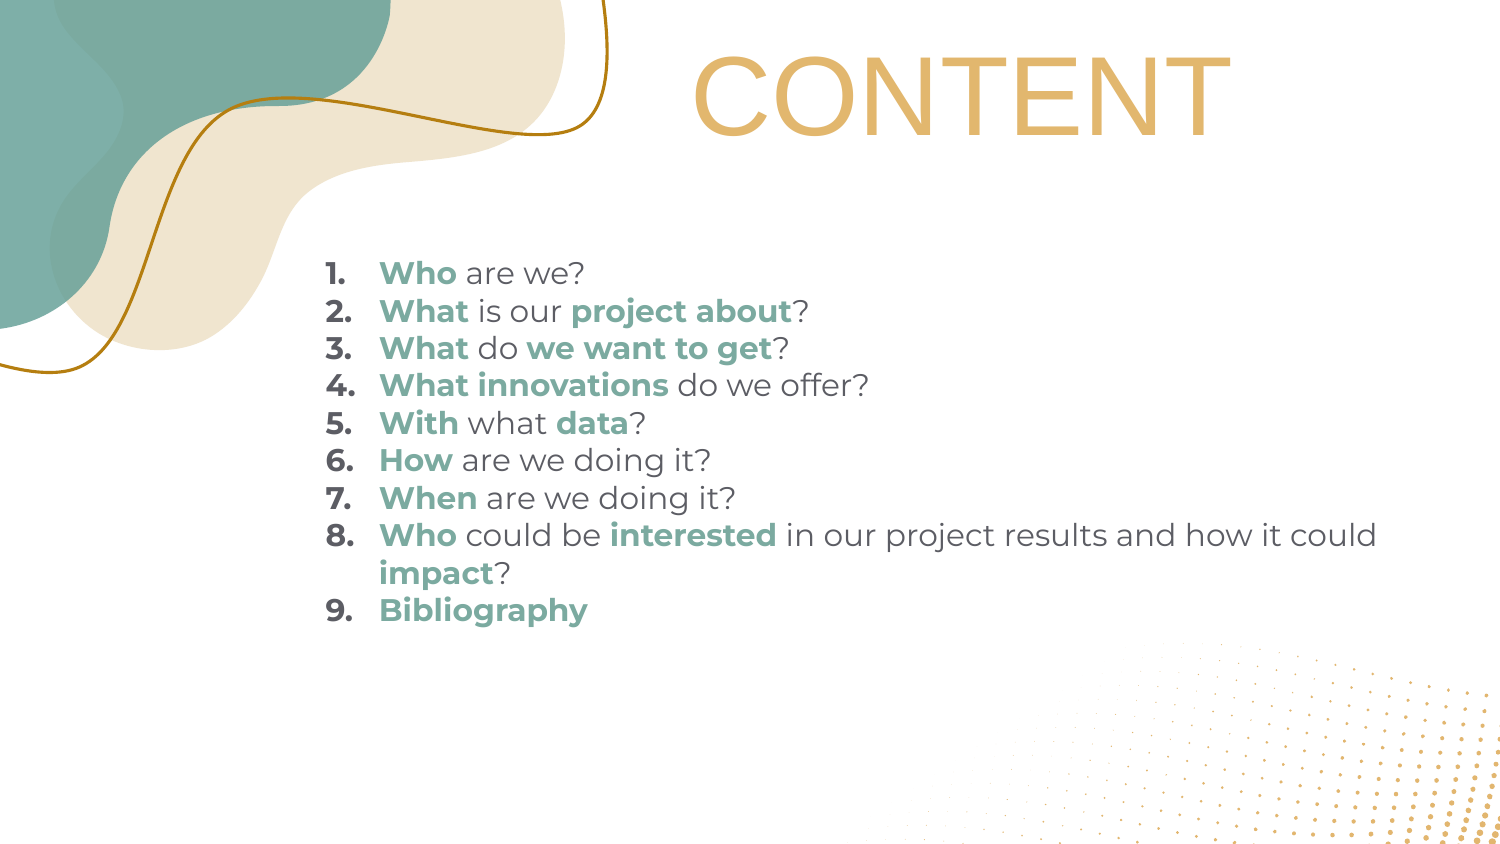

1. Who are we?
1. Who are we?
CONTENT

Who are we?
What is our project about?
What do we want to get?
What innovations do we offer?
With what data?
How are we doing it?
When are we doing it?
Who could be interested in our project results and how it could impact?
Bibliography